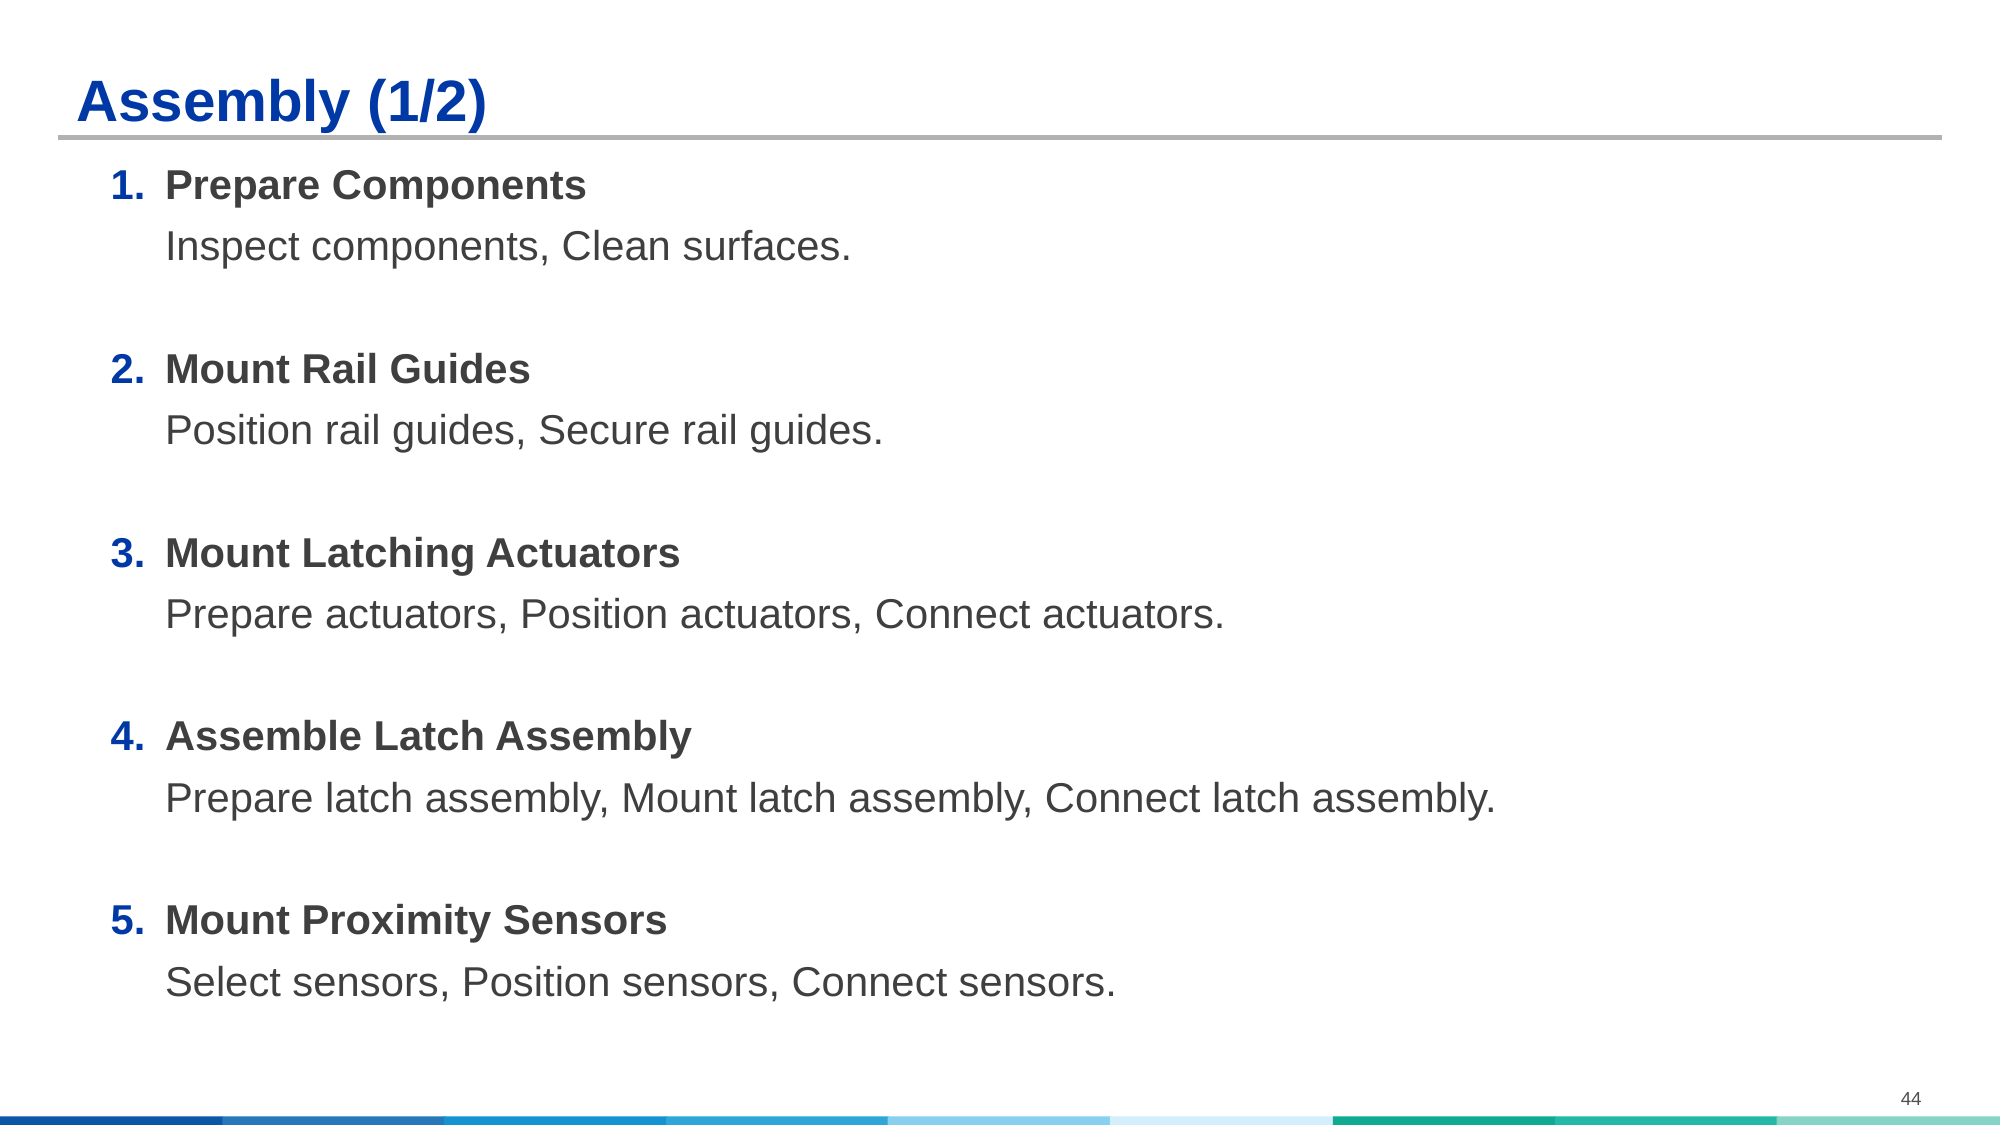

# Assembly (1/2)
Prepare Components
Inspect components, Clean surfaces.

Mount Rail Guides
Position rail guides, Secure rail guides.

Mount Latching Actuators
Prepare actuators, Position actuators, Connect actuators.

Assemble Latch Assembly
Prepare latch assembly, Mount latch assembly, Connect latch assembly.

Mount Proximity Sensors
Select sensors, Position sensors, Connect sensors.

44